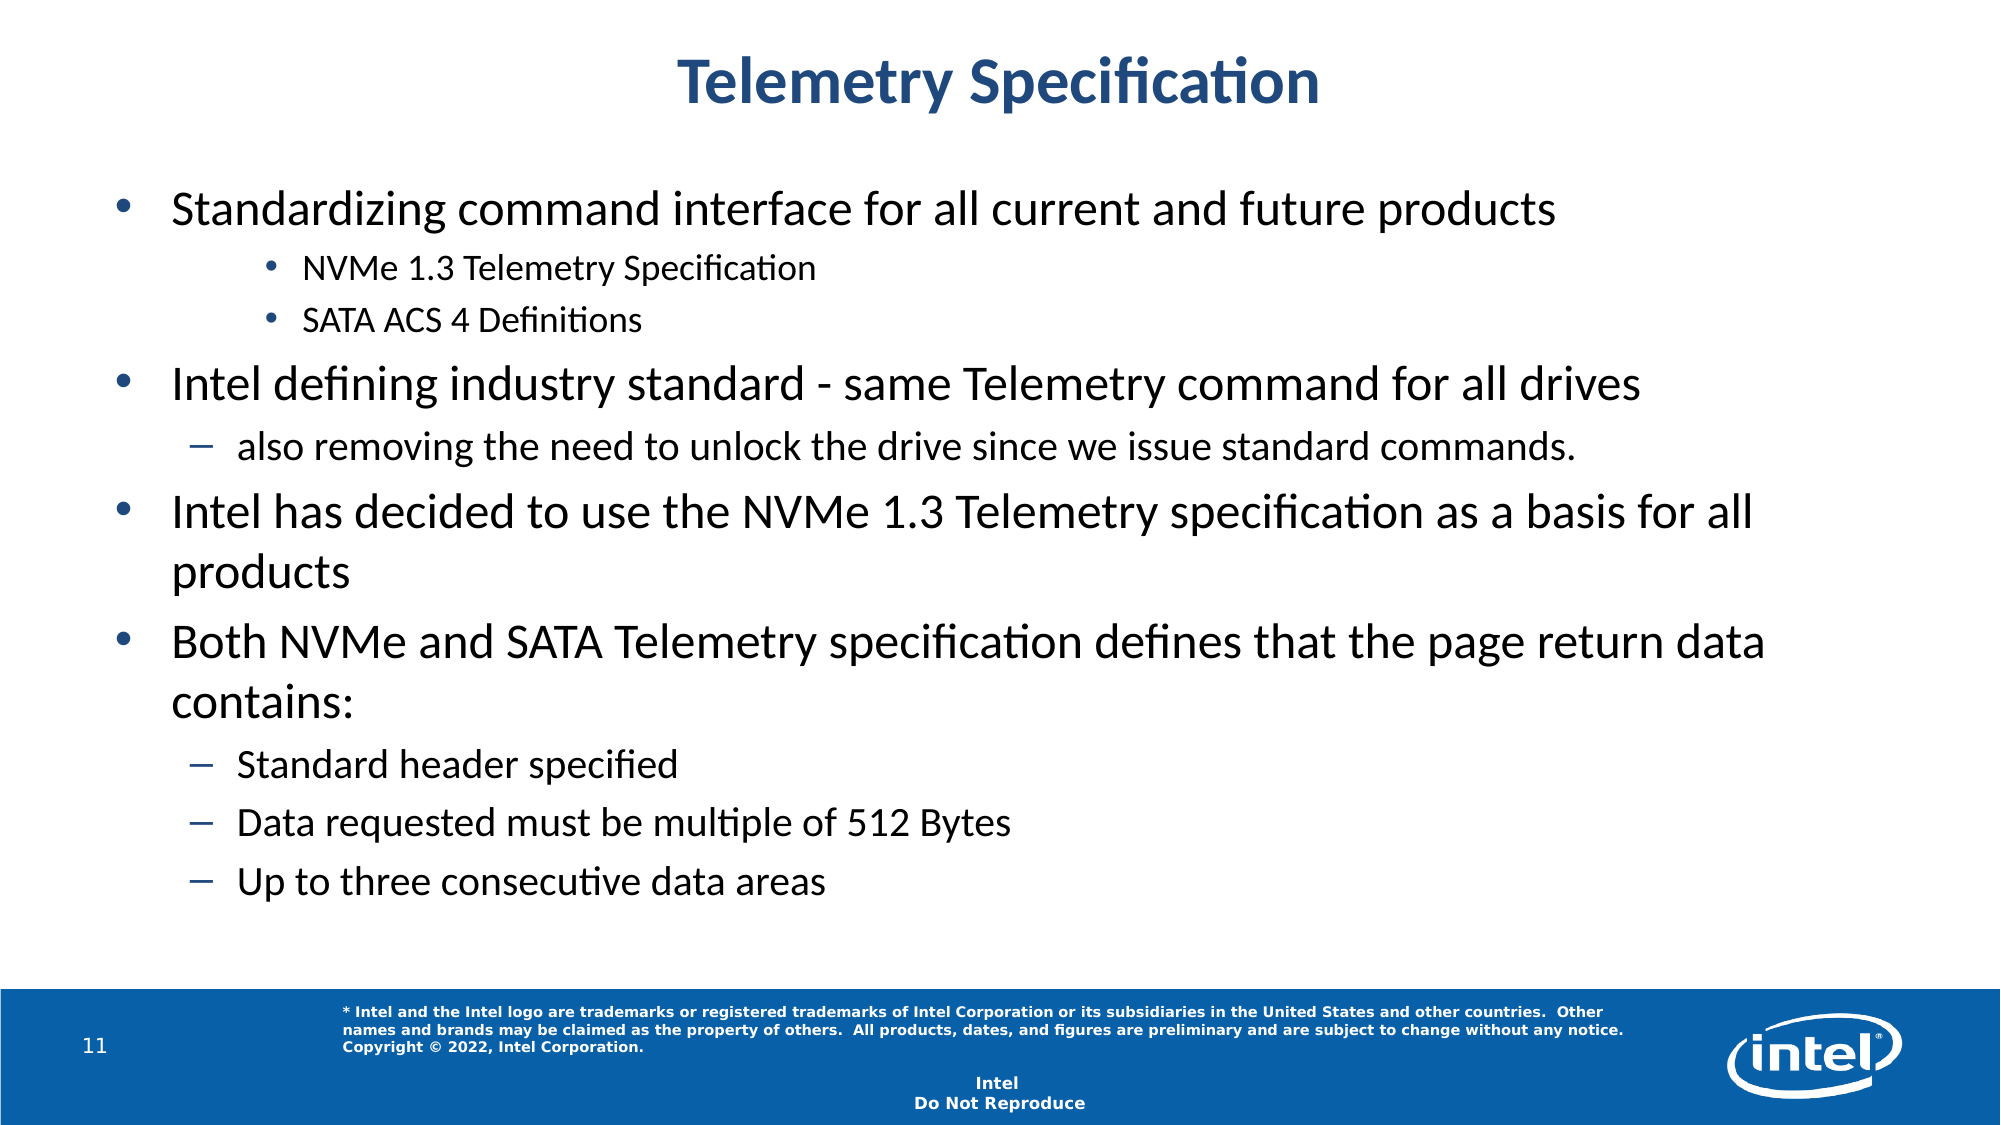

11
# Telemetry Specification
Standardizing command interface for all current and future products
NVMe 1.3 Telemetry Specification
SATA ACS 4 Definitions
Intel defining industry standard - same Telemetry command for all drives
also removing the need to unlock the drive since we issue standard commands.
Intel has decided to use the NVMe 1.3 Telemetry specification as a basis for all products
Both NVMe and SATA Telemetry specification defines that the page return data contains:
Standard header specified
Data requested must be multiple of 512 Bytes
Up to three consecutive data areas